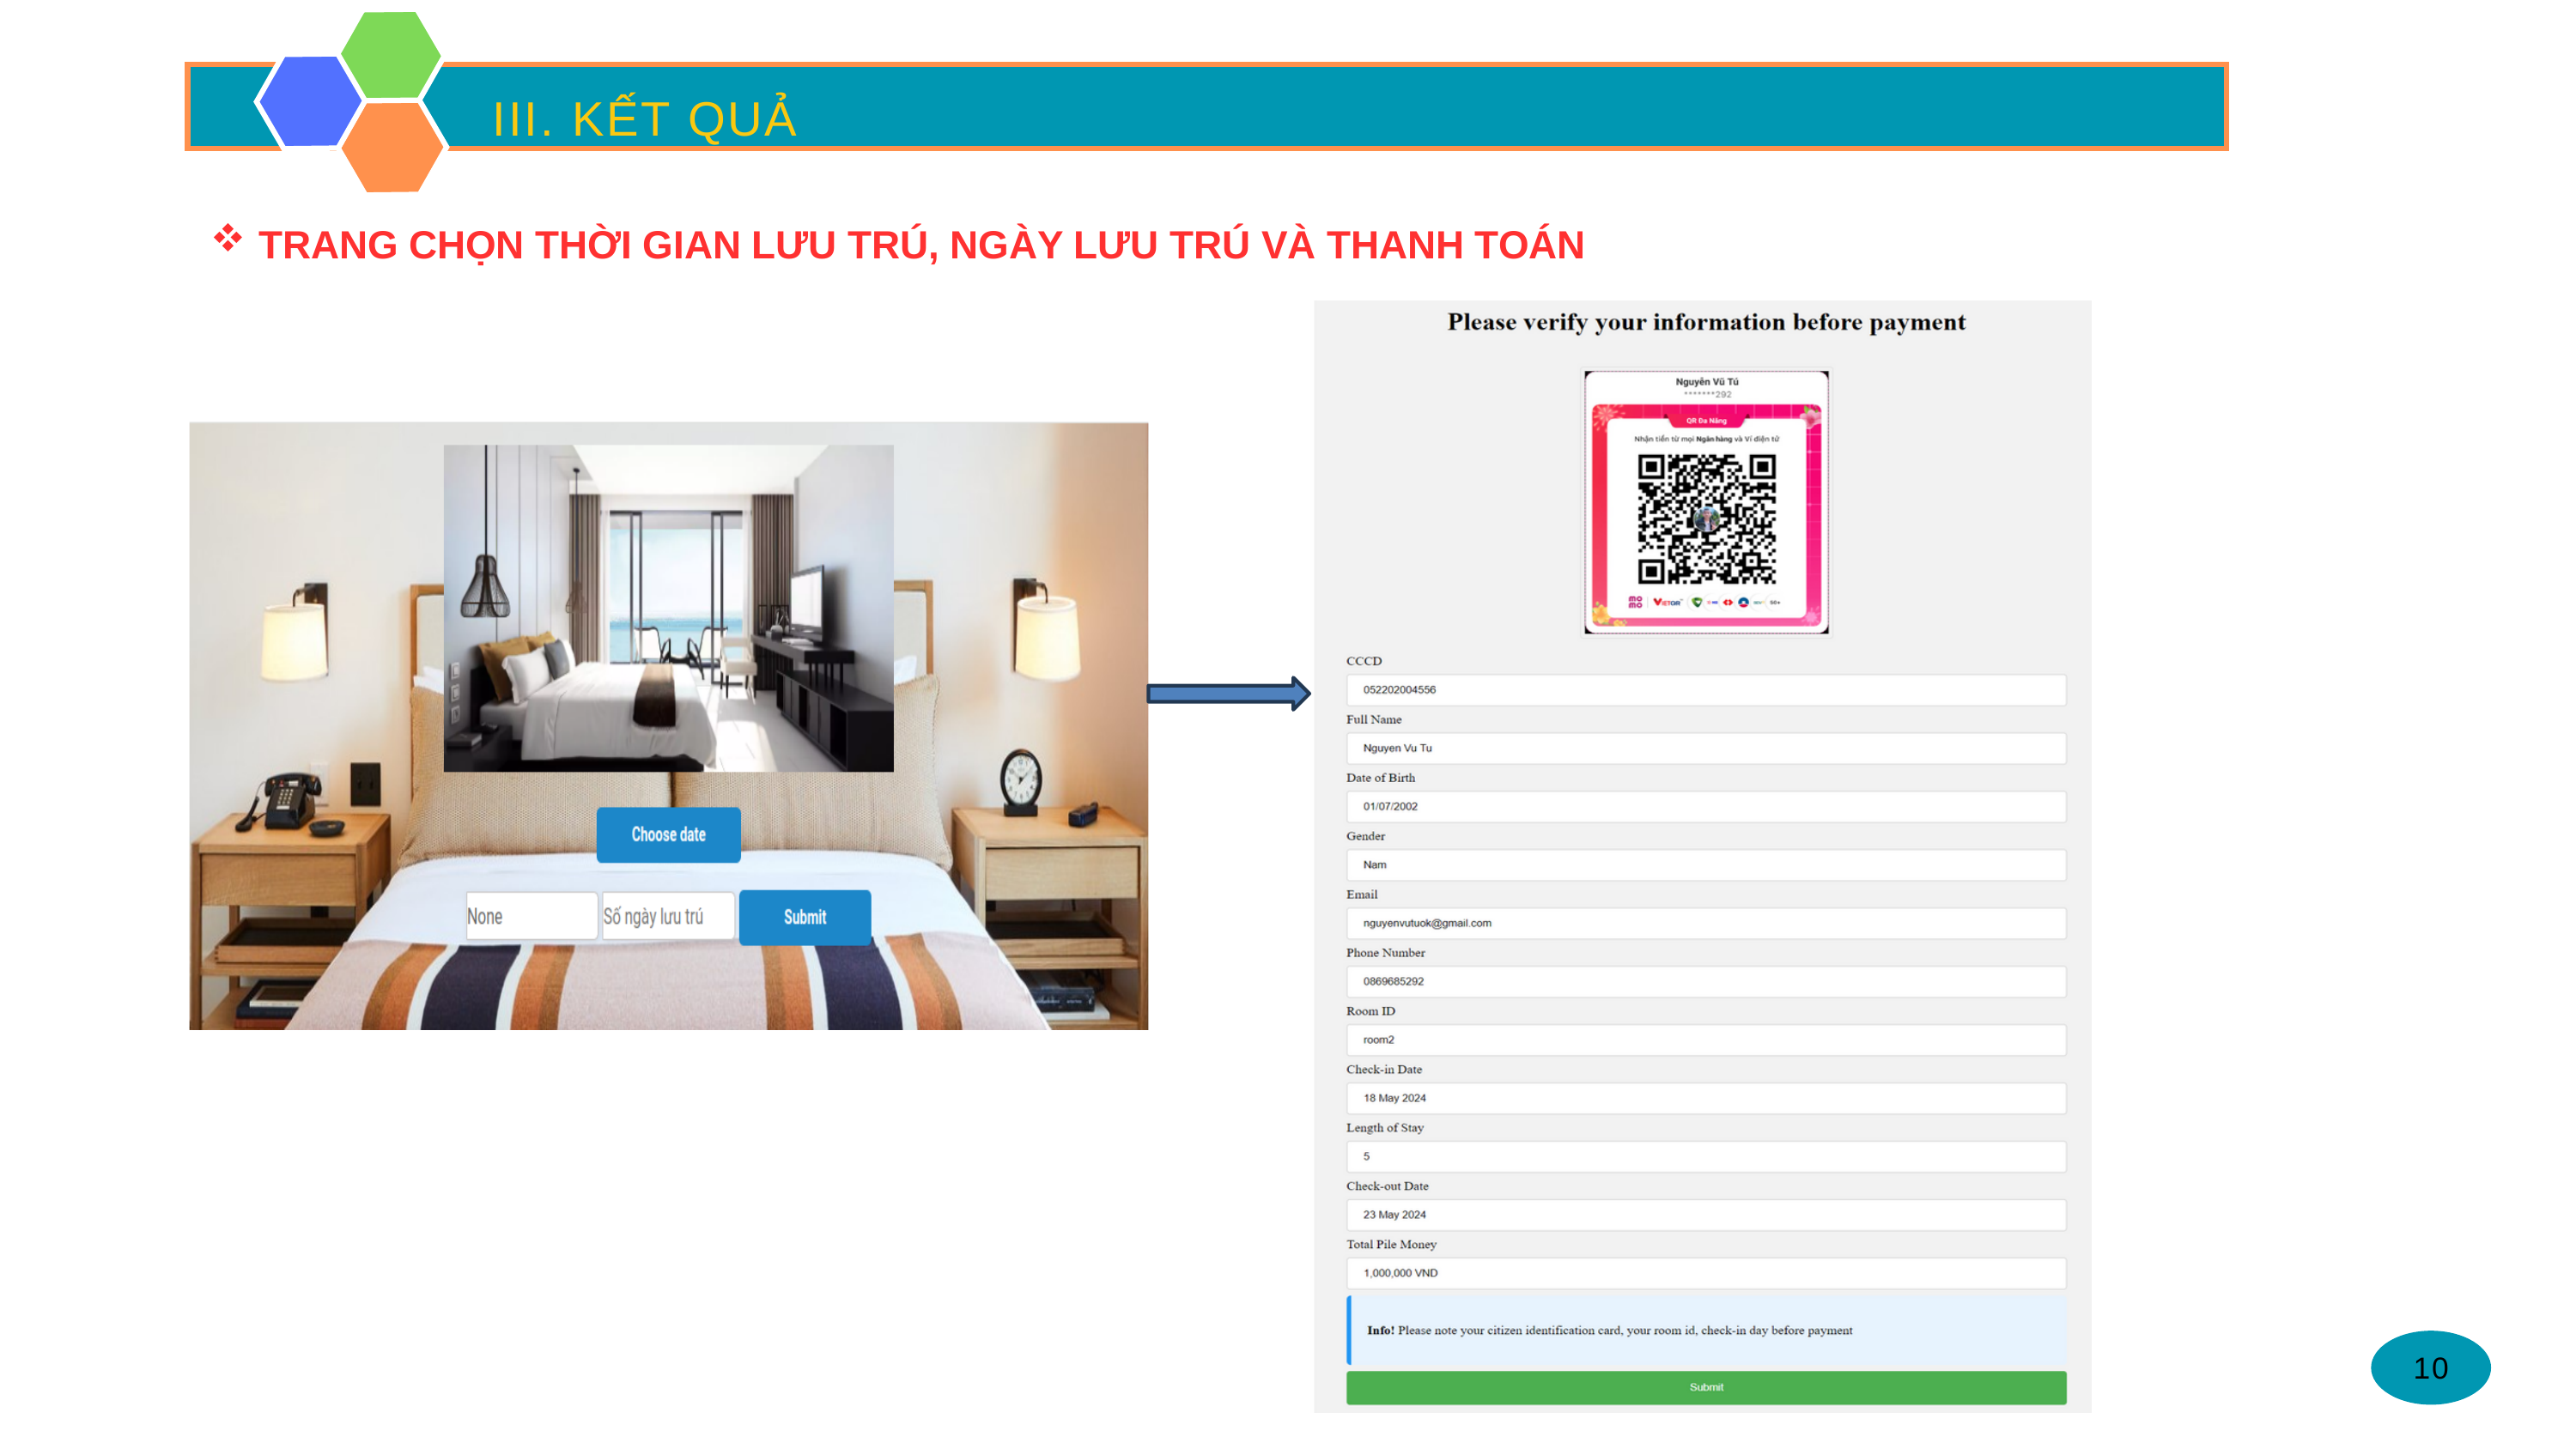

III. KẾT QUẢ

TRANG CHỌN THỜI GIAN LƯU TRÚ, NGÀY LƯU TRÚ VÀ THANH TOÁN

10